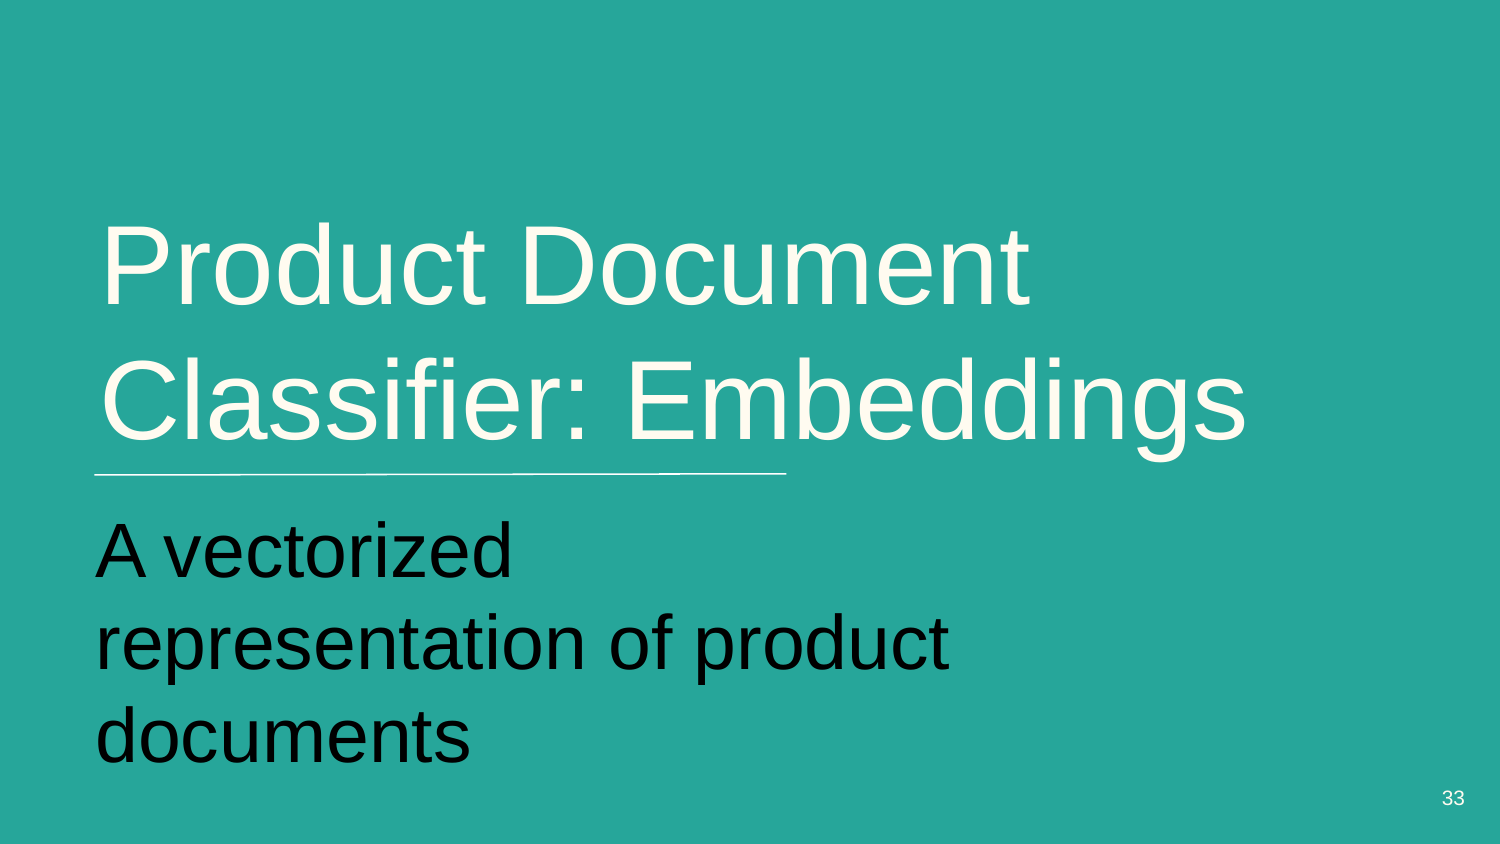

Product Document Classifier: Embeddings
# A vectorized representation of product documents
33